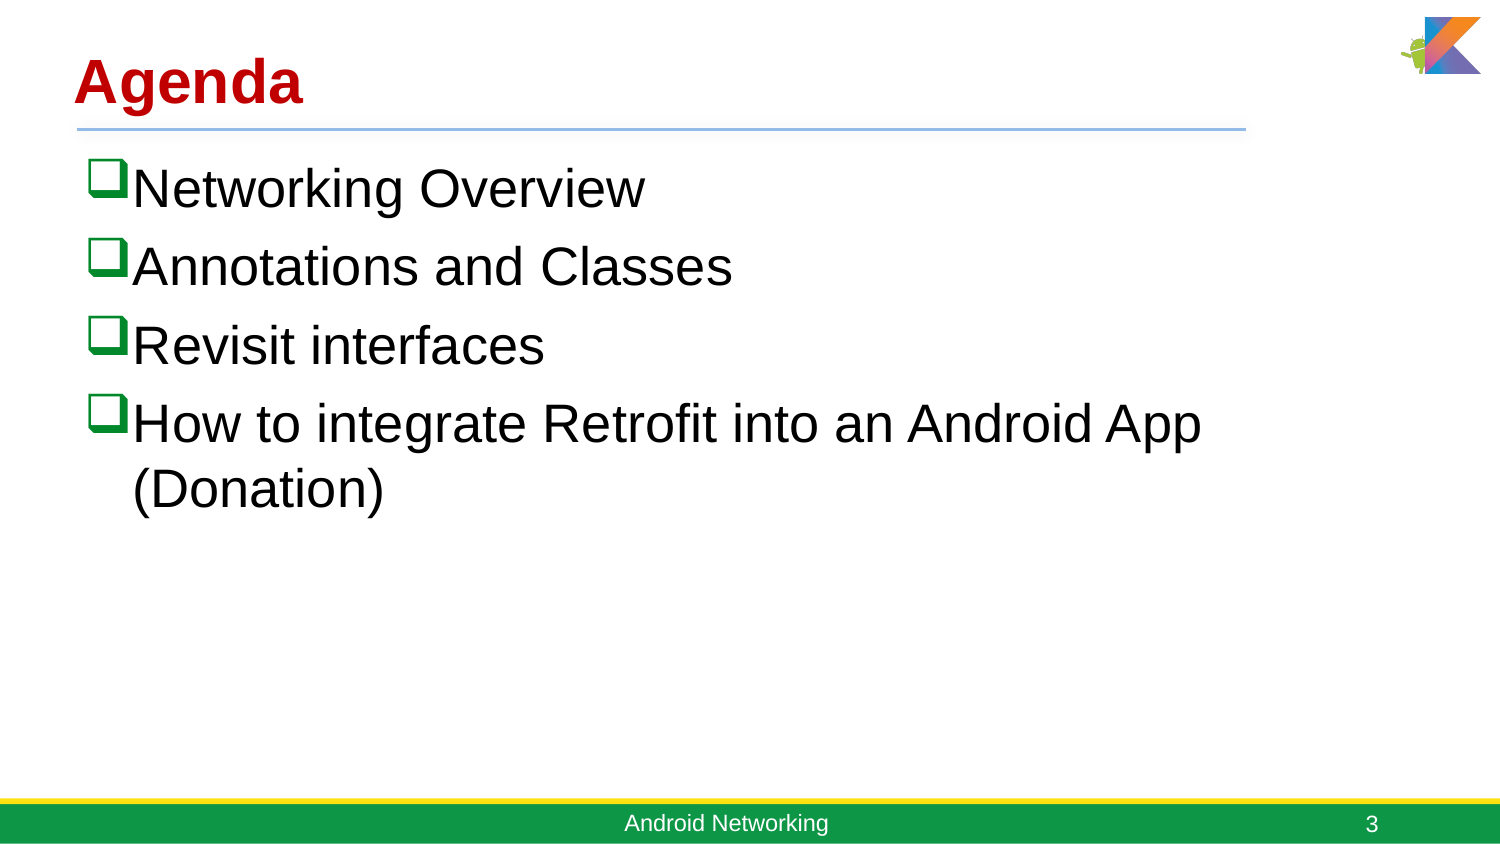

# Agenda
Networking Overview
Annotations and Classes
Revisit interfaces
How to integrate Retrofit into an Android App (Donation)

3
Android Networking